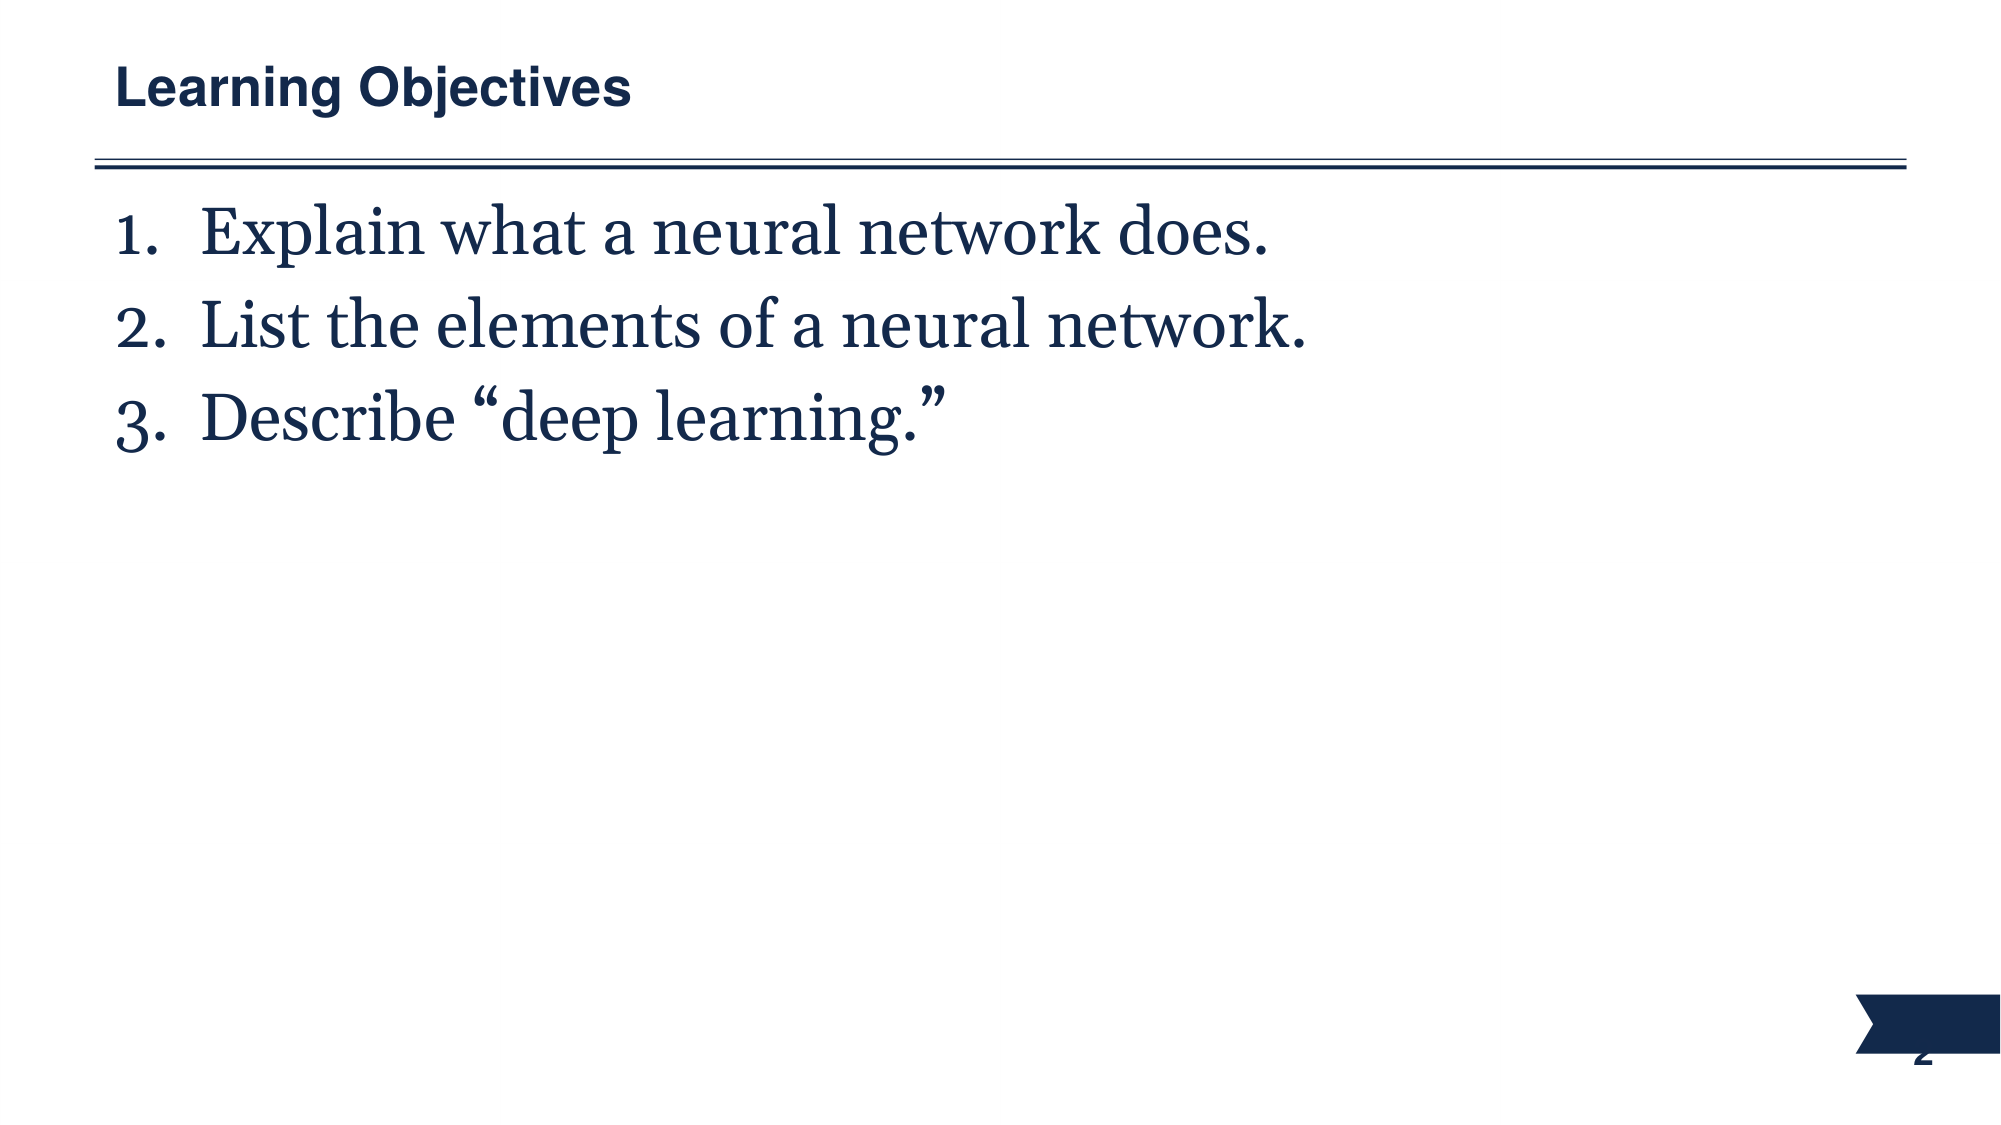

# Learning Objectives
Explain what a neural network does.
List the elements of a neural network.
Describe “deep learning.”
2